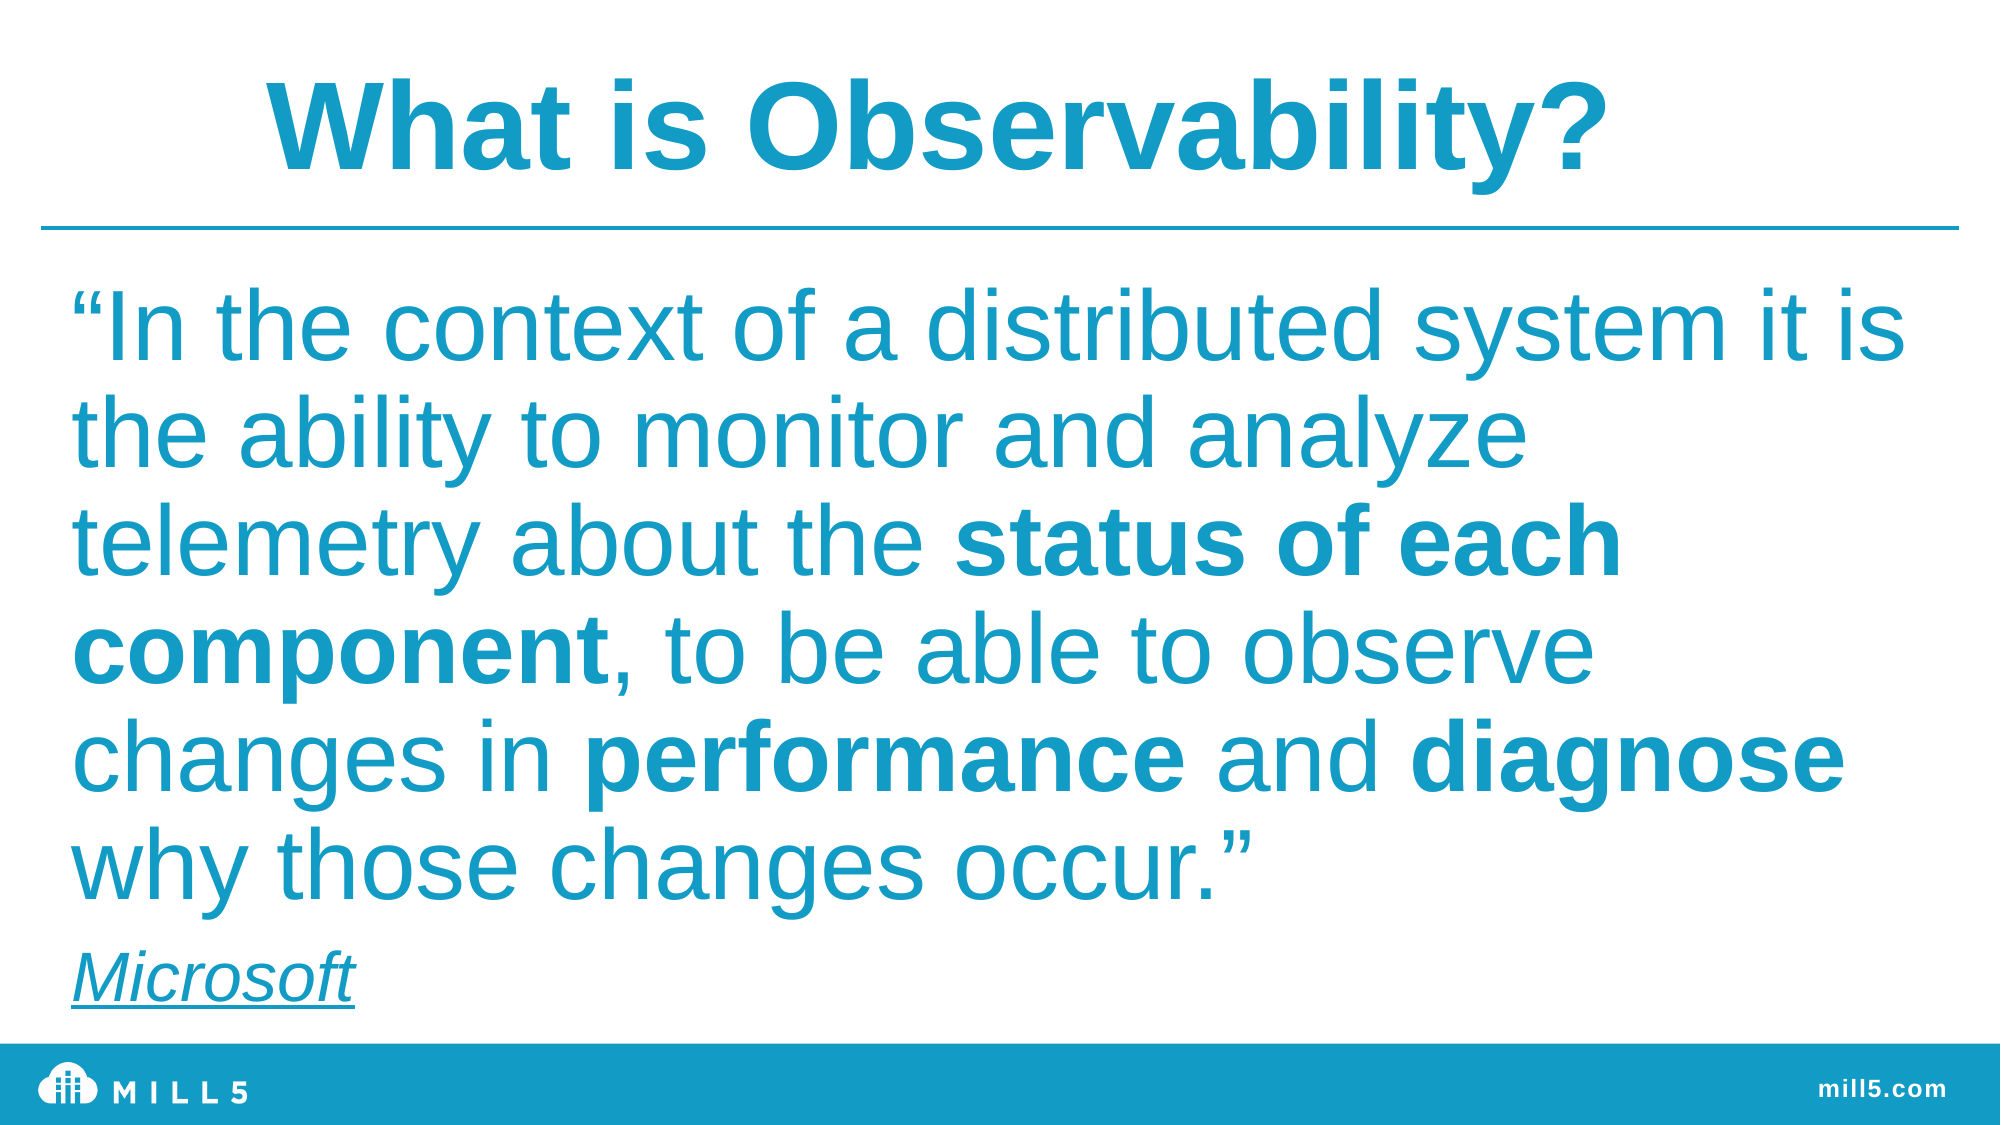

What is Observability?
“In the context of a distributed system it is the ability to monitor and analyze telemetry about the status of each component, to be able to observe changes in performance and diagnose why those changes occur.”
Microsoft